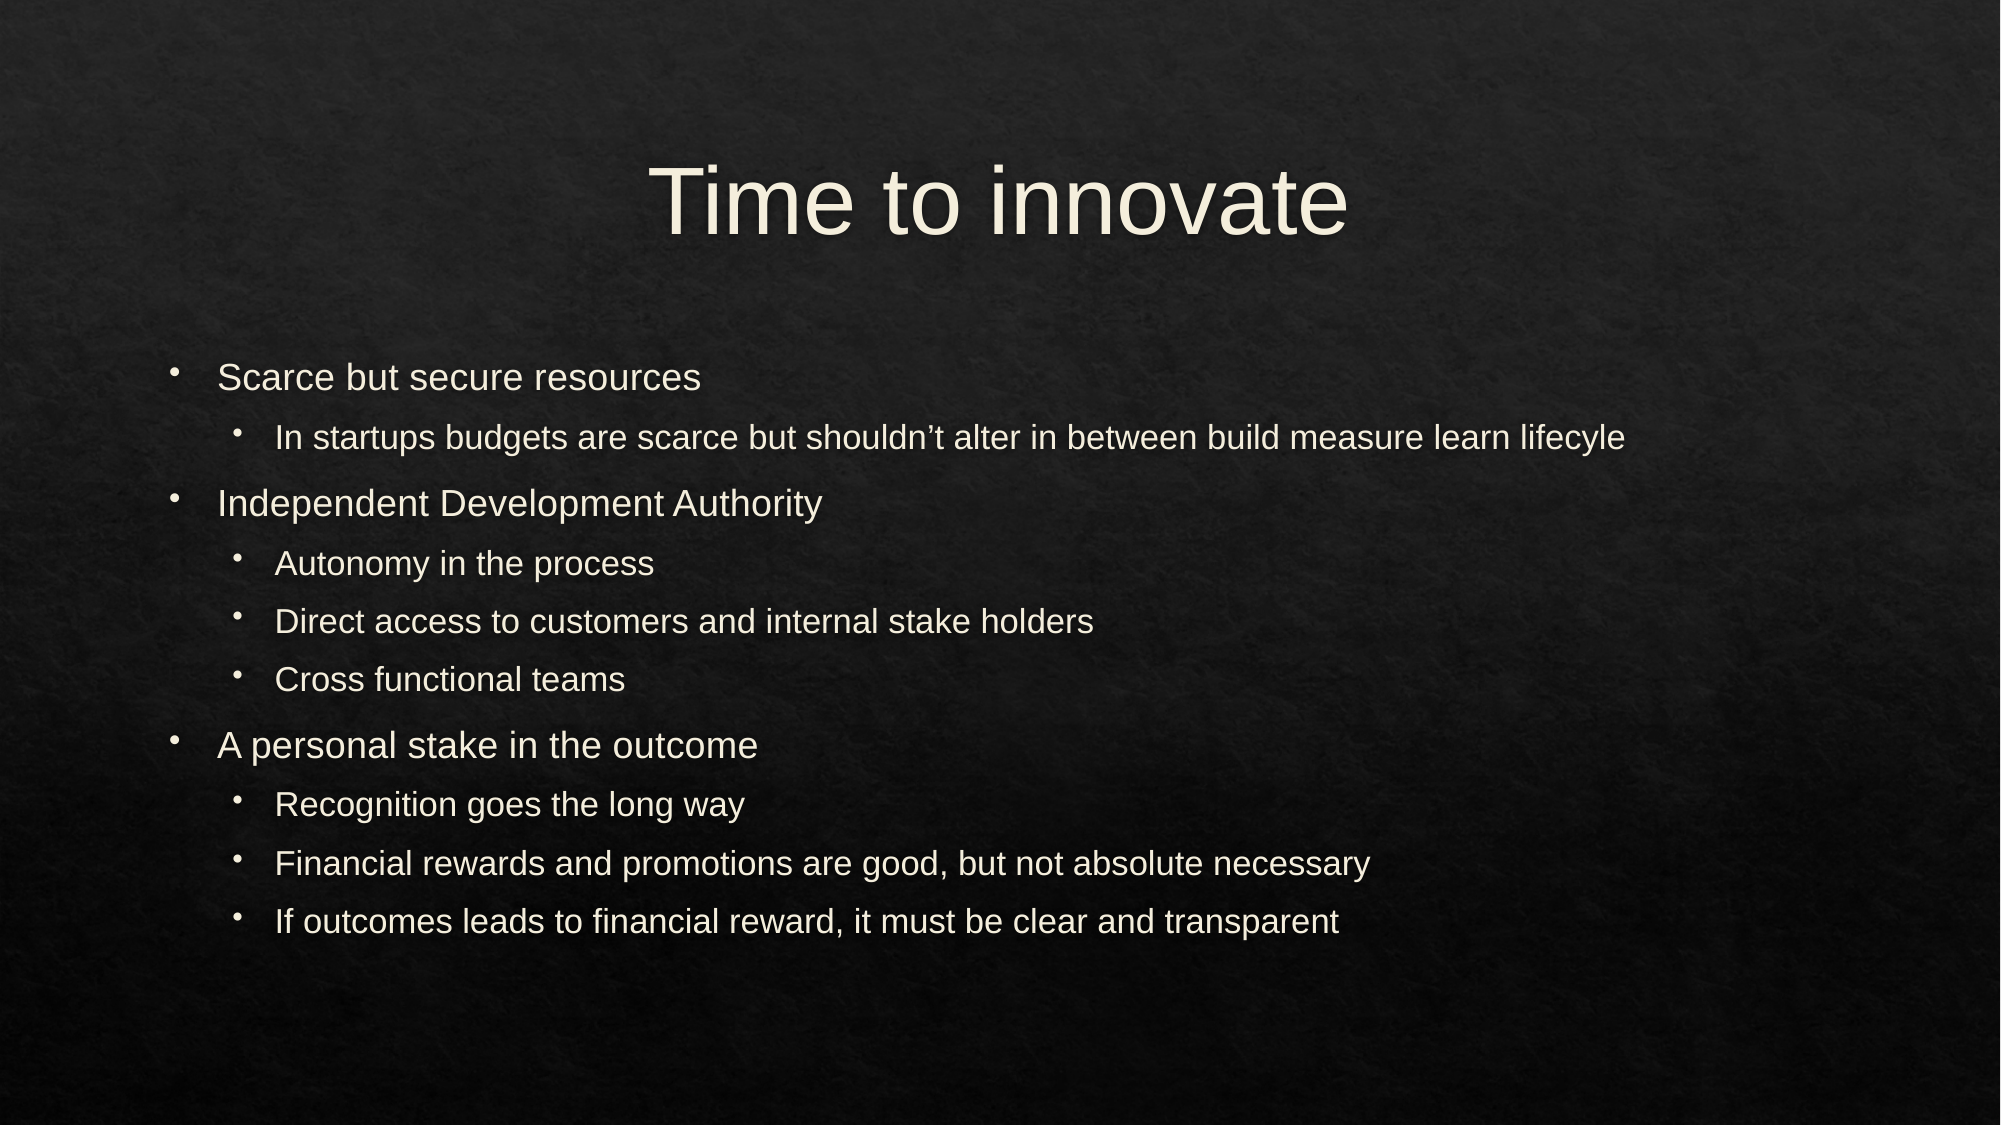

# Time to innovate
Scarce but secure resources
In startups budgets are scarce but shouldn’t alter in between build measure learn lifecyle
Independent Development Authority
Autonomy in the process
Direct access to customers and internal stake holders
Cross functional teams
A personal stake in the outcome
Recognition goes the long way
Financial rewards and promotions are good, but not absolute necessary
If outcomes leads to financial reward, it must be clear and transparent